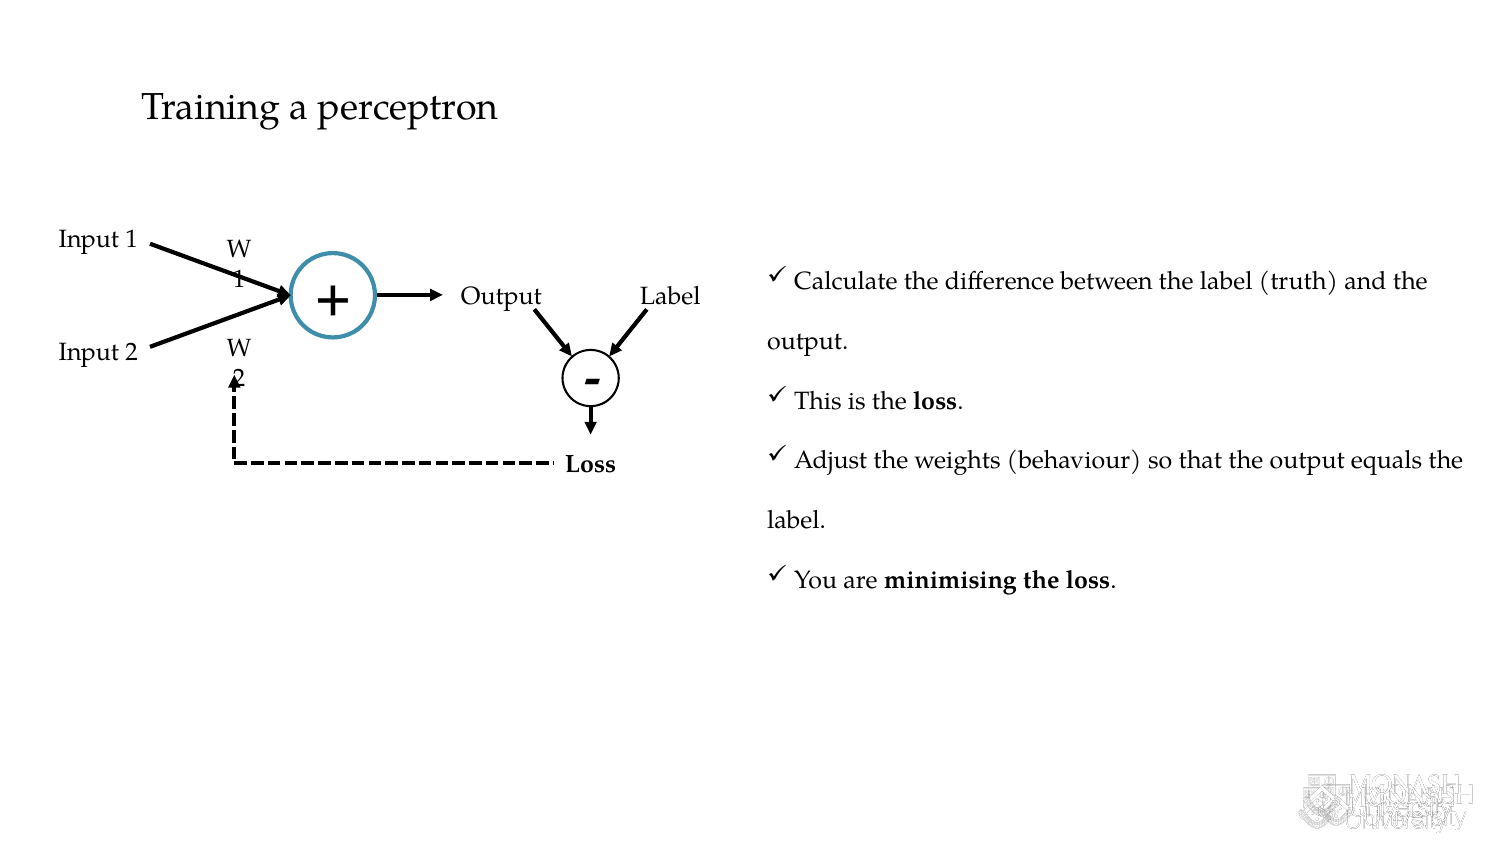

Training a perceptron
Input 1
W1
 Calculate the difference between the label (truth) and the output.
 This is the loss.
 Adjust the weights (behaviour) so that the output equals the label.
 You are minimising the loss.

+
Output
Label
W2
Input 2
-

Loss